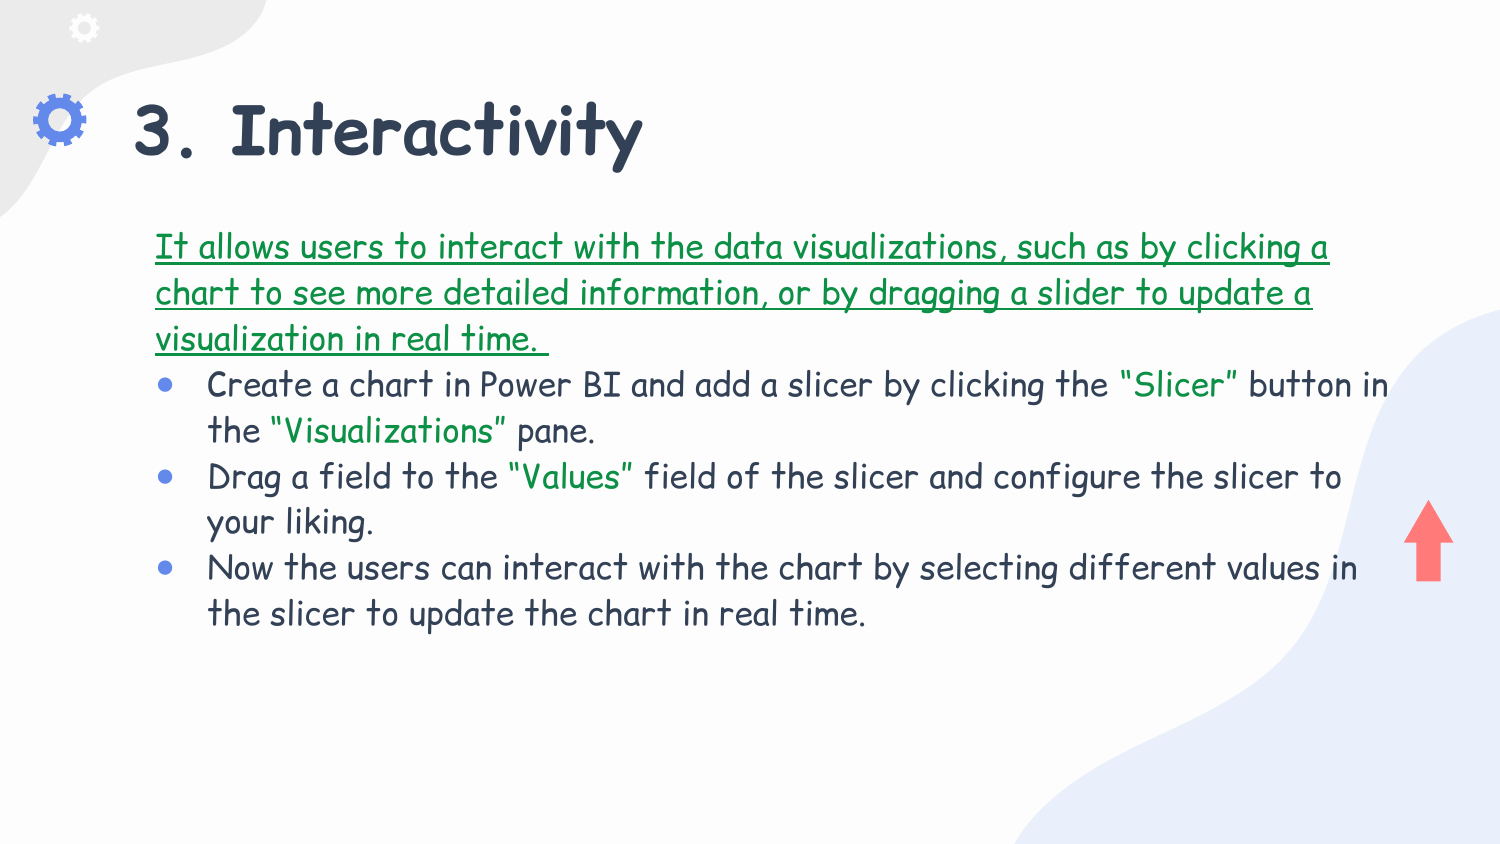

# 3. Interactivity
It allows users to interact with the data visualizations, such as by clicking a chart to see more detailed information, or by dragging a slider to update a visualization in real time.
Create a chart in Power BI and add a slicer by clicking the “Slicer” button in the “Visualizations” pane.
Drag a field to the “Values” field of the slicer and configure the slicer to your liking.
Now the users can interact with the chart by selecting different values in the slicer to update the chart in real time.